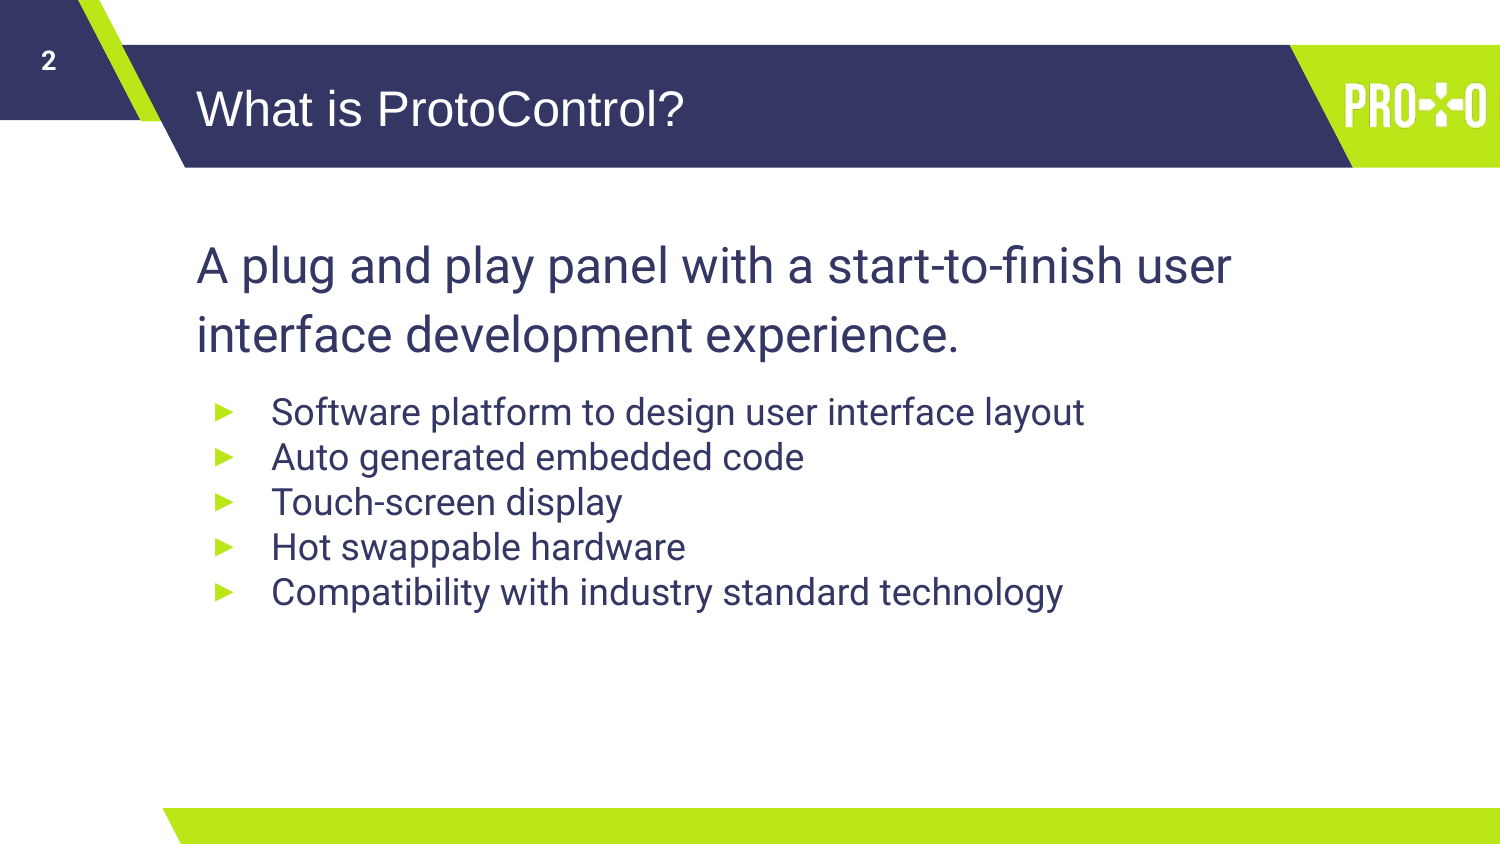

2
# What is ProtoControl?
A plug and play panel with a start-to-finish user interface development experience.
Software platform to design user interface layout
Auto generated embedded code
Touch-screen display
Hot swappable hardware
Compatibility with industry standard technology